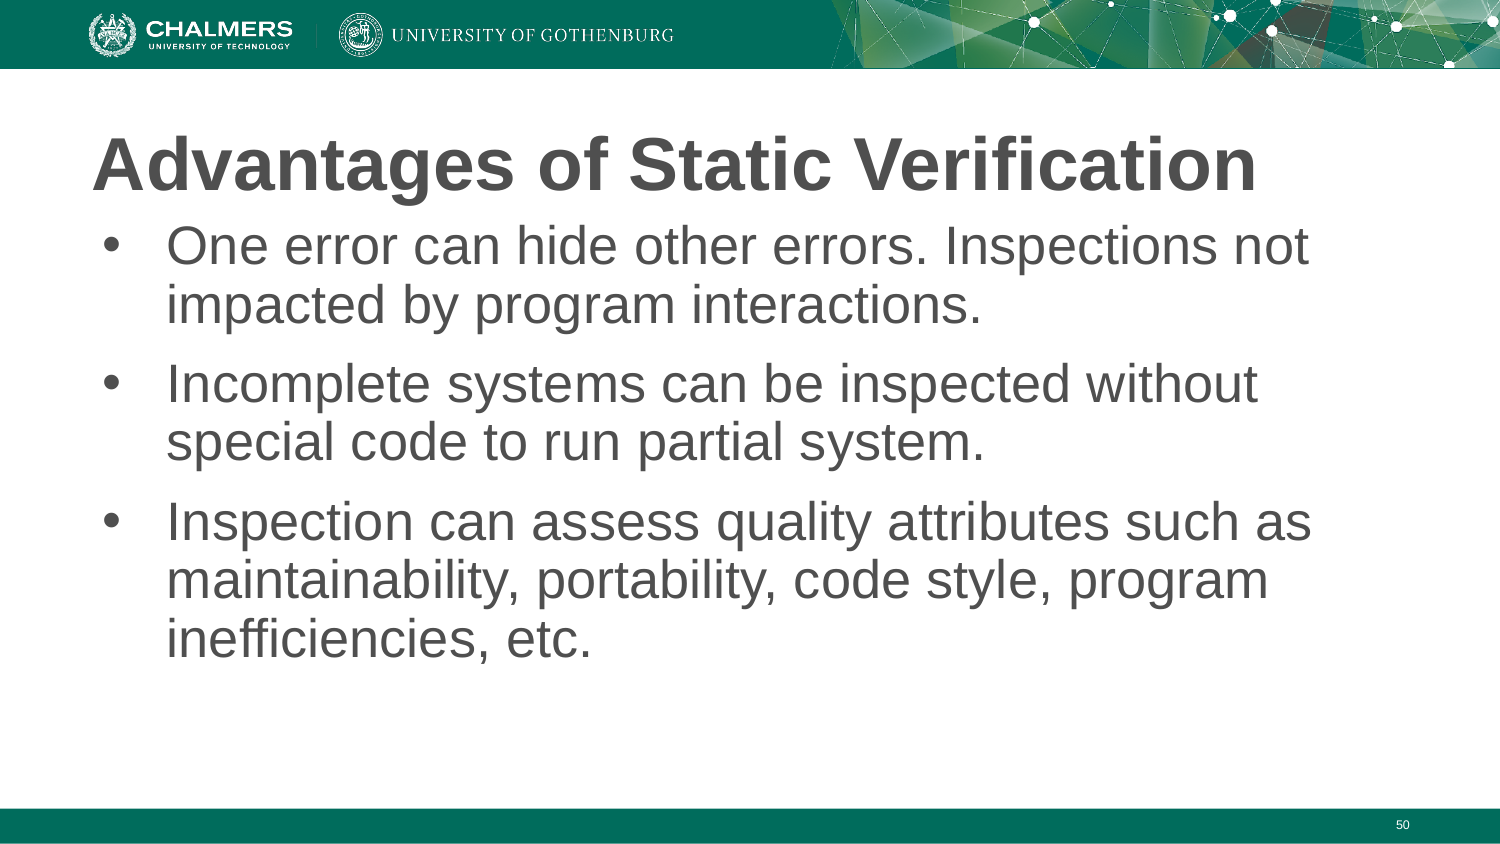

# Advantages of Static Verification
One error can hide other errors. Inspections not impacted by program interactions.
Incomplete systems can be inspected without special code to run partial system.
Inspection can assess quality attributes such as maintainability, portability, code style, program inefficiencies, etc.
50